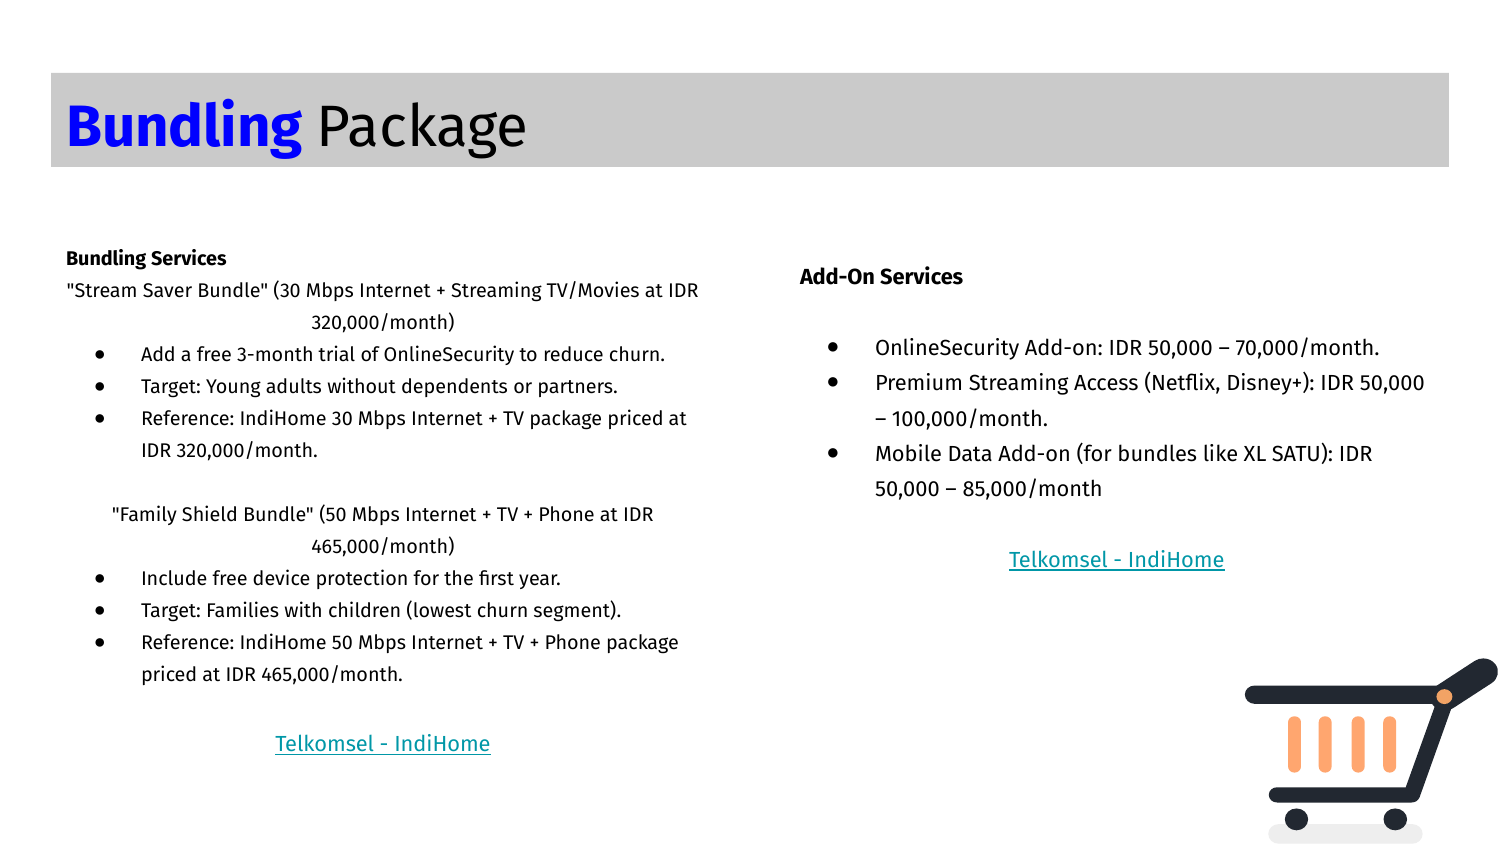

# Bundling Package
Add-On Services

OnlineSecurity Add-on: IDR 50,000 – 70,000/month.
Premium Streaming Access (Netflix, Disney+): IDR 50,000 – 100,000/month.
Mobile Data Add-on (for bundles like XL SATU): IDR 50,000 – 85,000/month

Telkomsel - IndiHome
Bundling Services
"Stream Saver Bundle" (30 Mbps Internet + Streaming TV/Movies at IDR 320,000/month)
Add a free 3-month trial of OnlineSecurity to reduce churn.
Target: Young adults without dependents or partners.
Reference: IndiHome 30 Mbps Internet + TV package priced at IDR 320,000/month.

"Family Shield Bundle" (50 Mbps Internet + TV + Phone at IDR 465,000/month)
Include free device protection for the first year.
Target: Families with children (lowest churn segment).
Reference: IndiHome 50 Mbps Internet + TV + Phone package priced at IDR 465,000/month.

Telkomsel - IndiHome